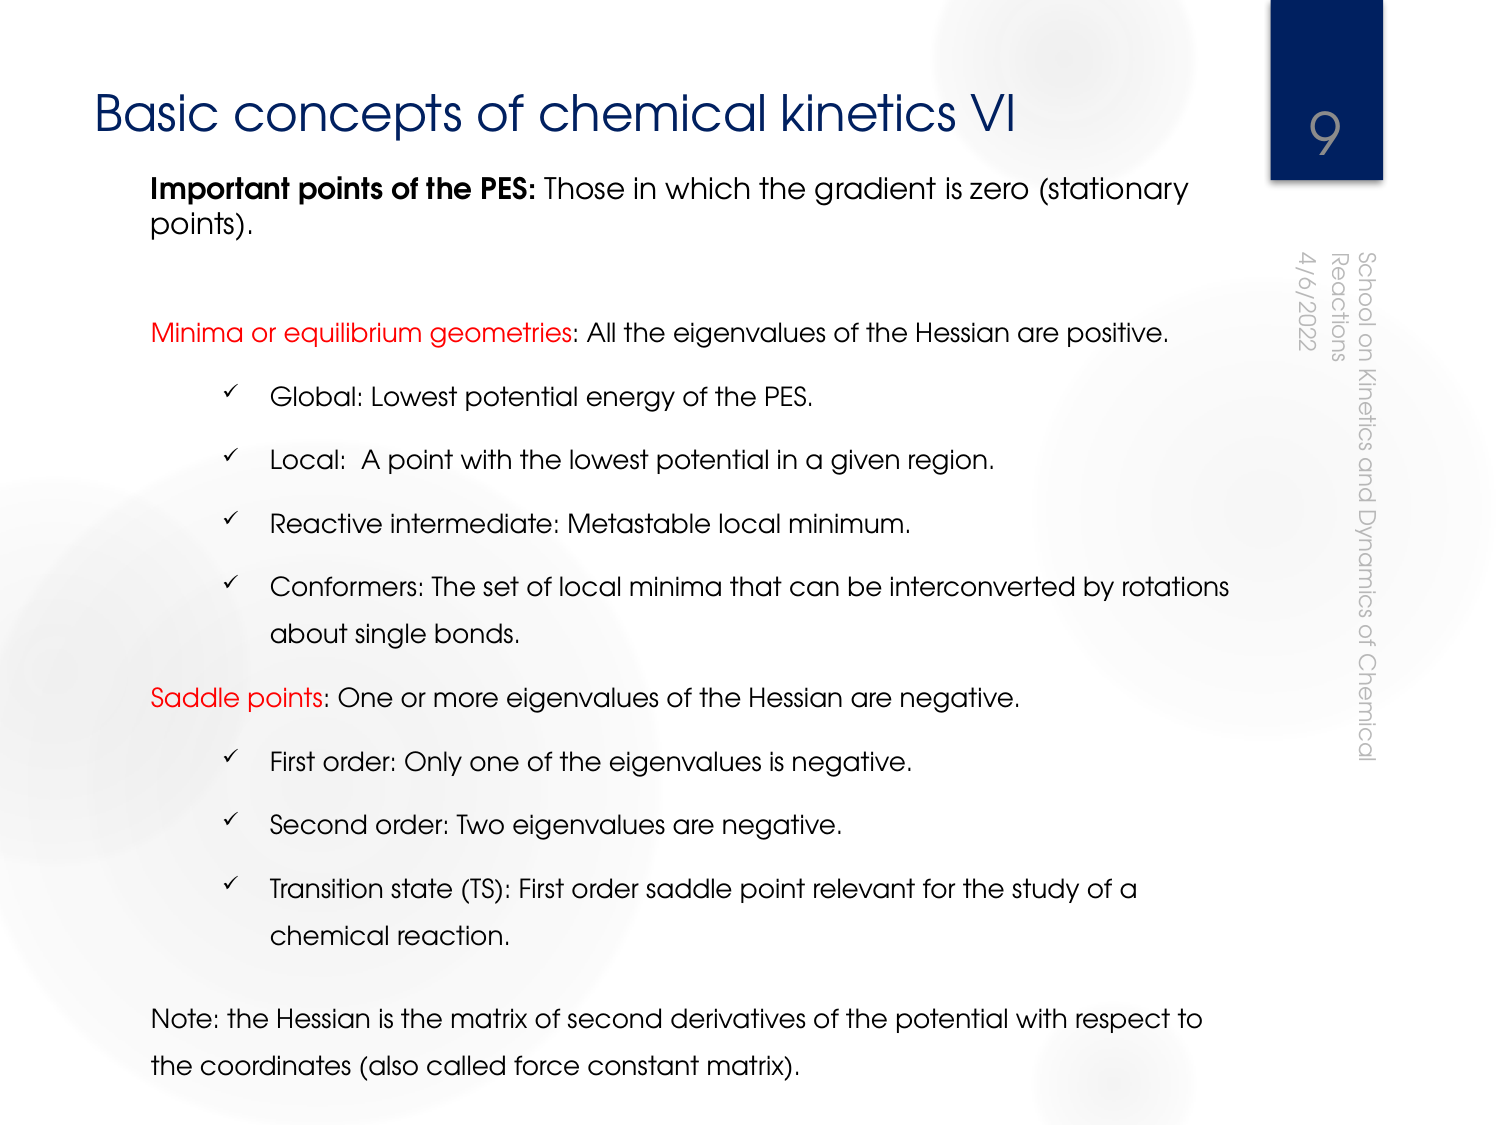

9
# Basic concepts of chemical kinetics VI
Important points of the PES: Those in which the gradient is zero (stationary points).

Minima or equilibrium geometries: All the eigenvalues of the Hessian are positive.
Global: Lowest potential energy of the PES.
Local:  A point with the lowest potential in a given region.
Reactive intermediate: Metastable local minimum.
Conformers: The set of local minima that can be interconverted by rotations about single bonds.
Saddle points: One or more eigenvalues of the Hessian are negative.
First order: Only one of the eigenvalues is negative.
Second order: Two eigenvalues are negative.
Transition state (TS): First order saddle point relevant for the study of a chemical reaction.
Note: the Hessian is the matrix of second derivatives of the potential with respect to the coordinates (also called force constant matrix).

4/6/2022
School on Kinetics and Dynamics of Chemical Reactions